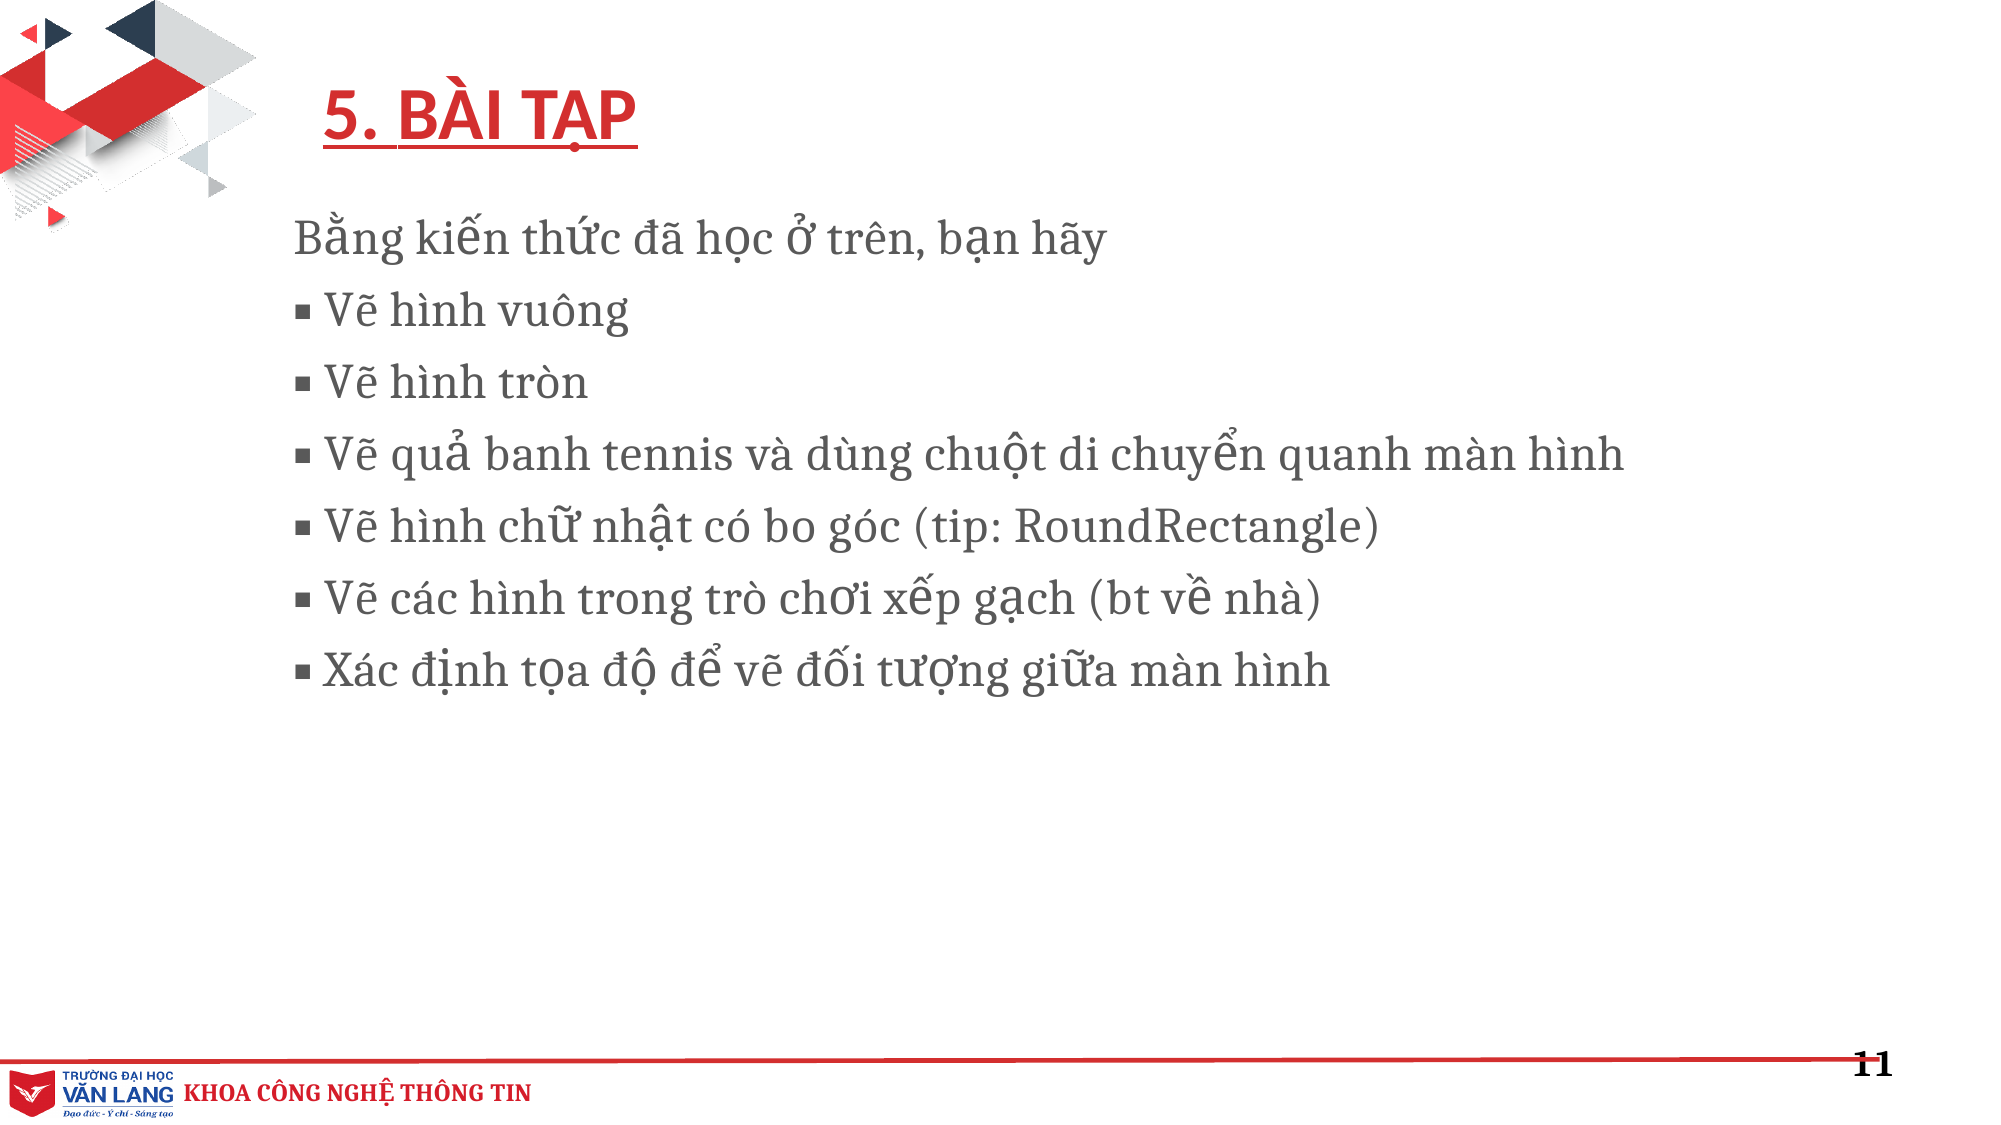

5. BÀI TẬP

Bằng kiến thức đã học ở trên, bạn hãy
▪ Vẽ hình vuông
▪ Vẽ hình tròn
▪ Vẽ quả banh tennis và dùng chuột di chuyển quanh màn hình
▪ Vẽ hình chữ nhật có bo góc (tip: RoundRectangle)
▪ Vẽ các hình trong trò chơi xếp gạch (bt về nhà)
▪ Xác định tọa độ để vẽ đối tượng giữa màn hình